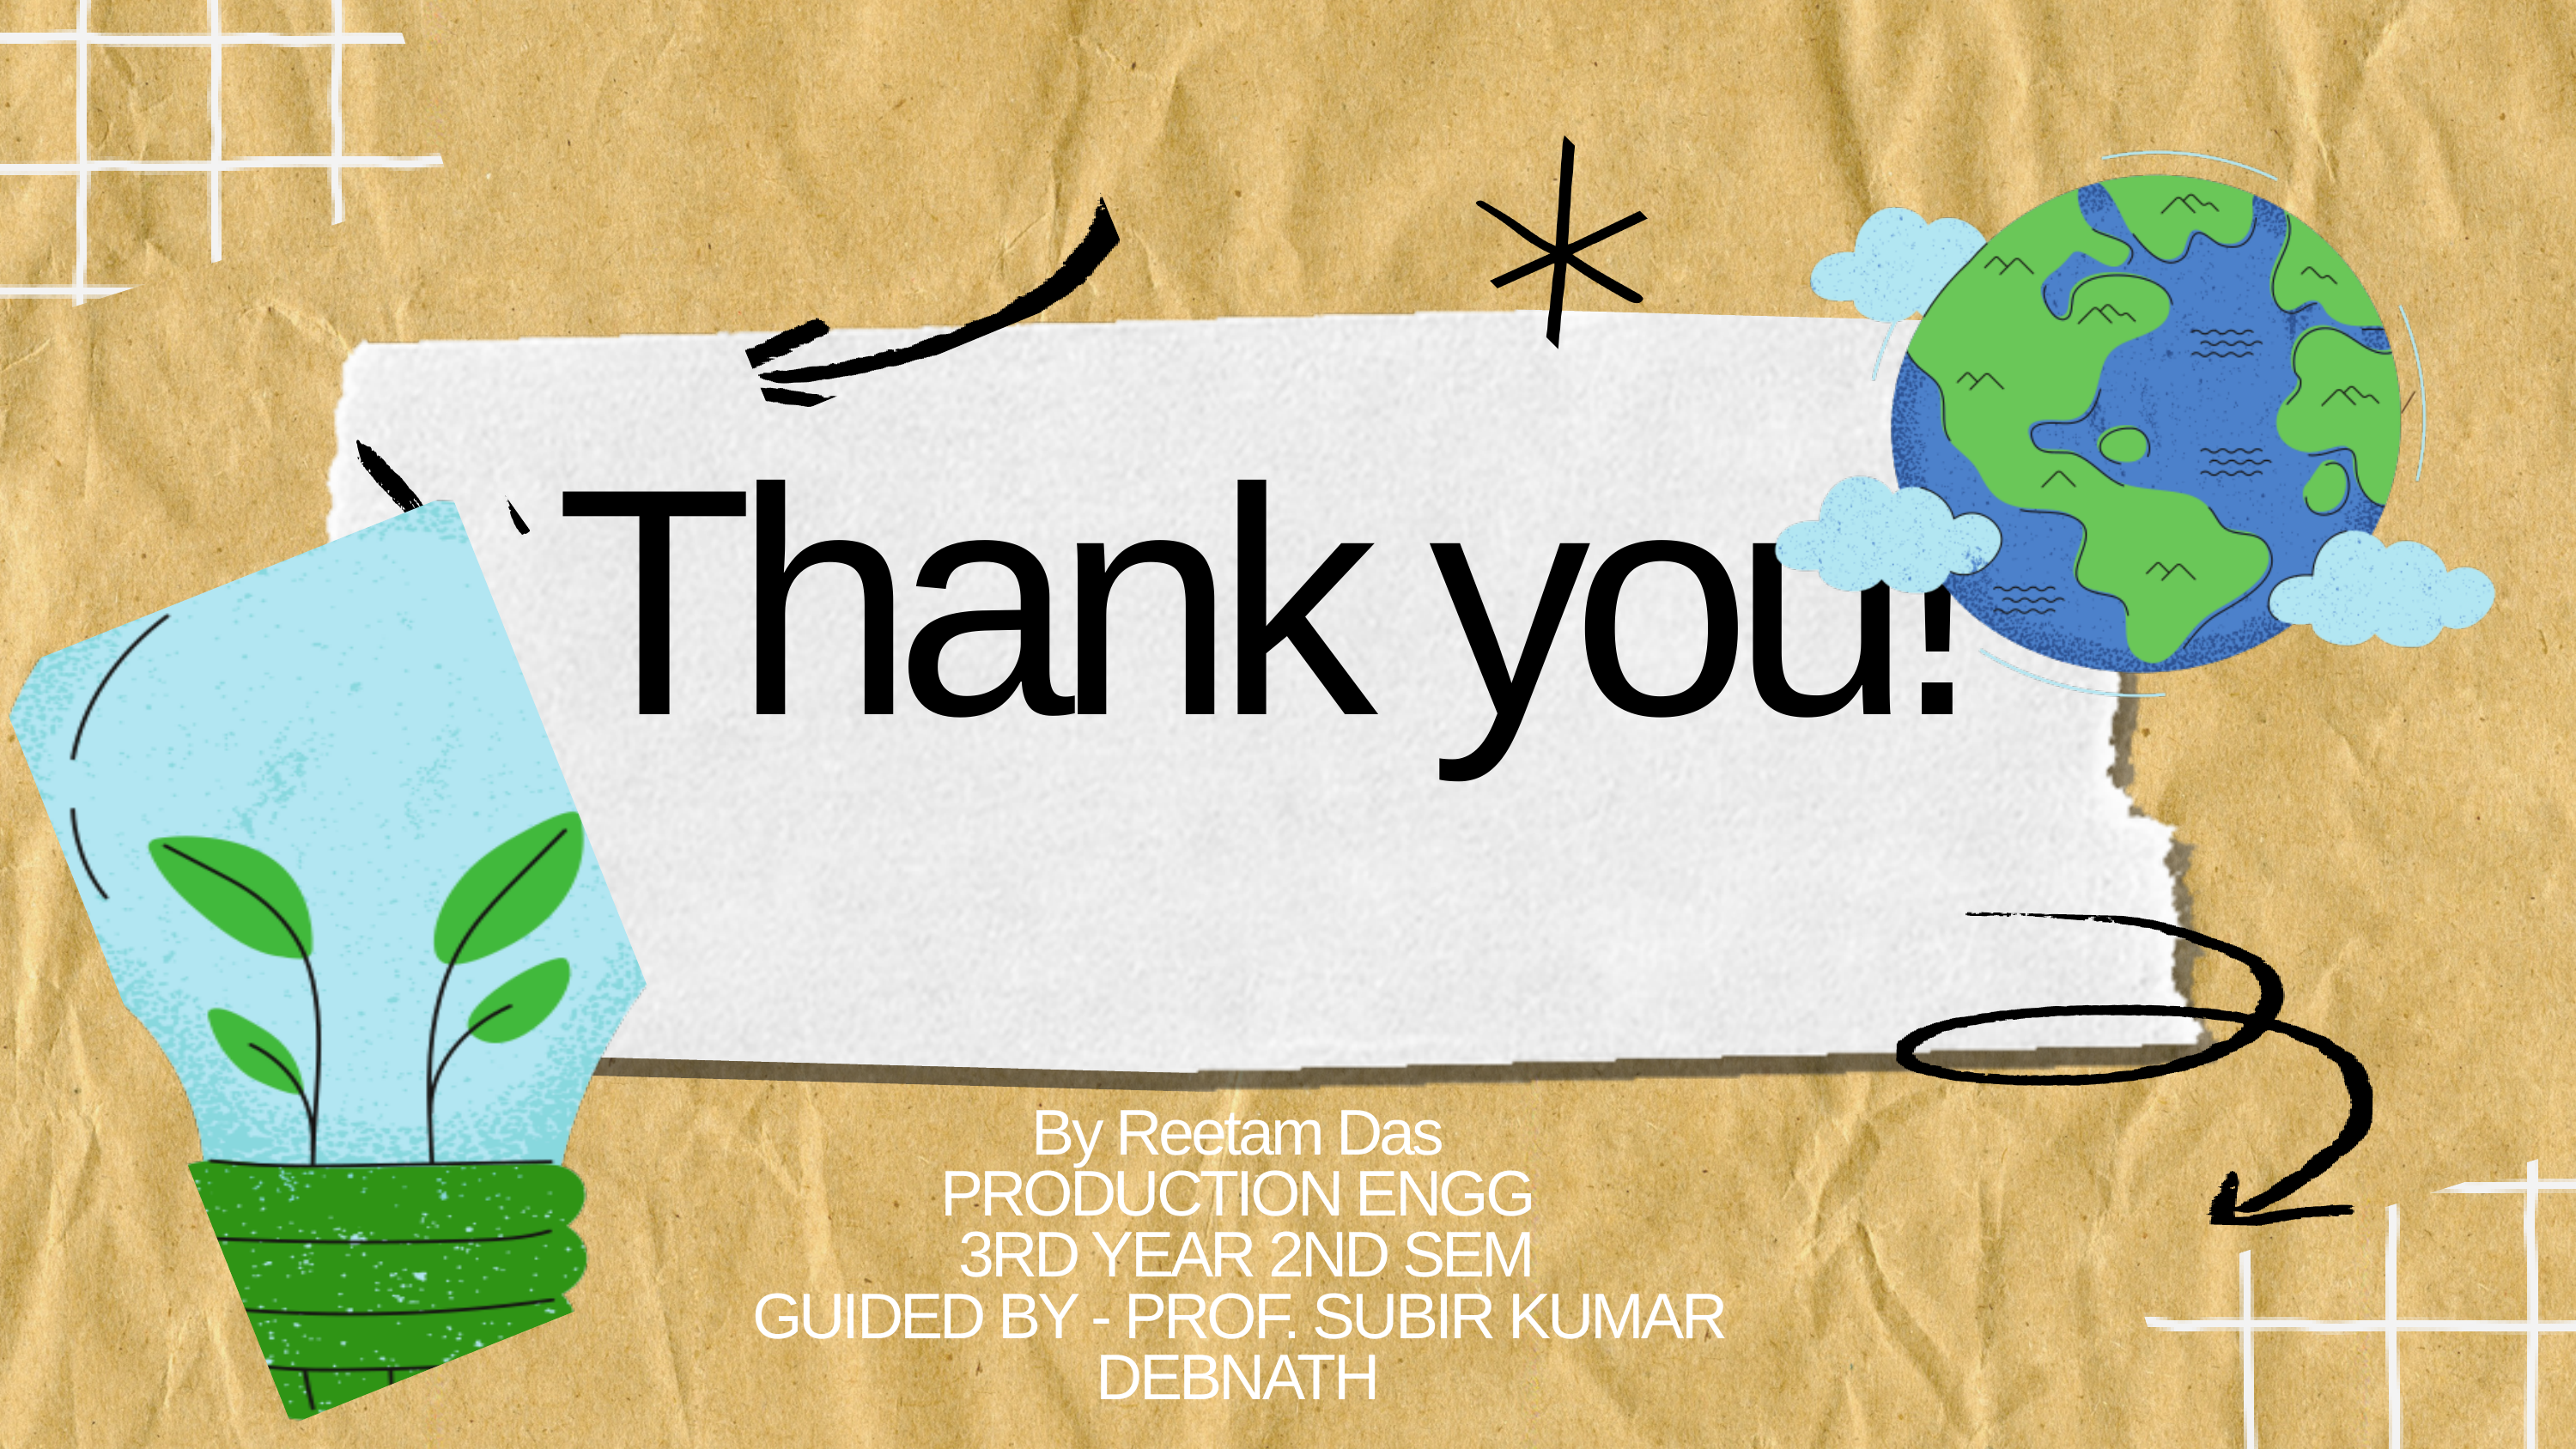

Thank you!

By Reetam Das
PRODUCTION ENGG
 3RD YEAR 2ND SEM
GUIDED BY - PROF. SUBIR KUMAR DEBNATH